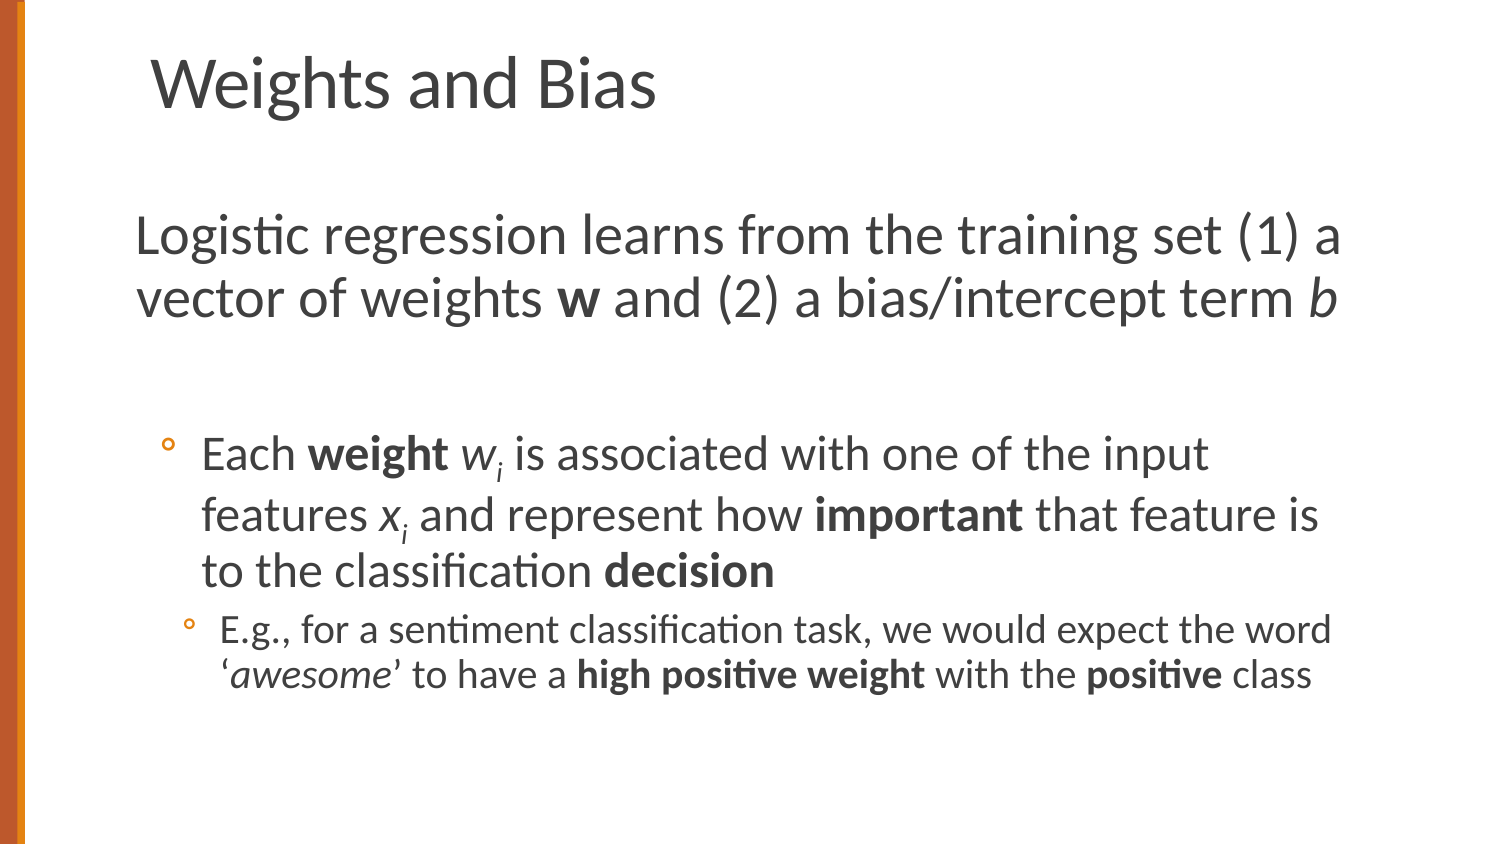

# Weights and Bias
Logistic regression learns from the training set (1) a vector of weights w and (2) a bias/intercept term b

Each weight wi is associated with one of the input features xi and represent how important that feature is to the classification decision
E.g., for a sentiment classification task, we would expect the word ‘awesome’ to have a high positive weight with the positive class
18